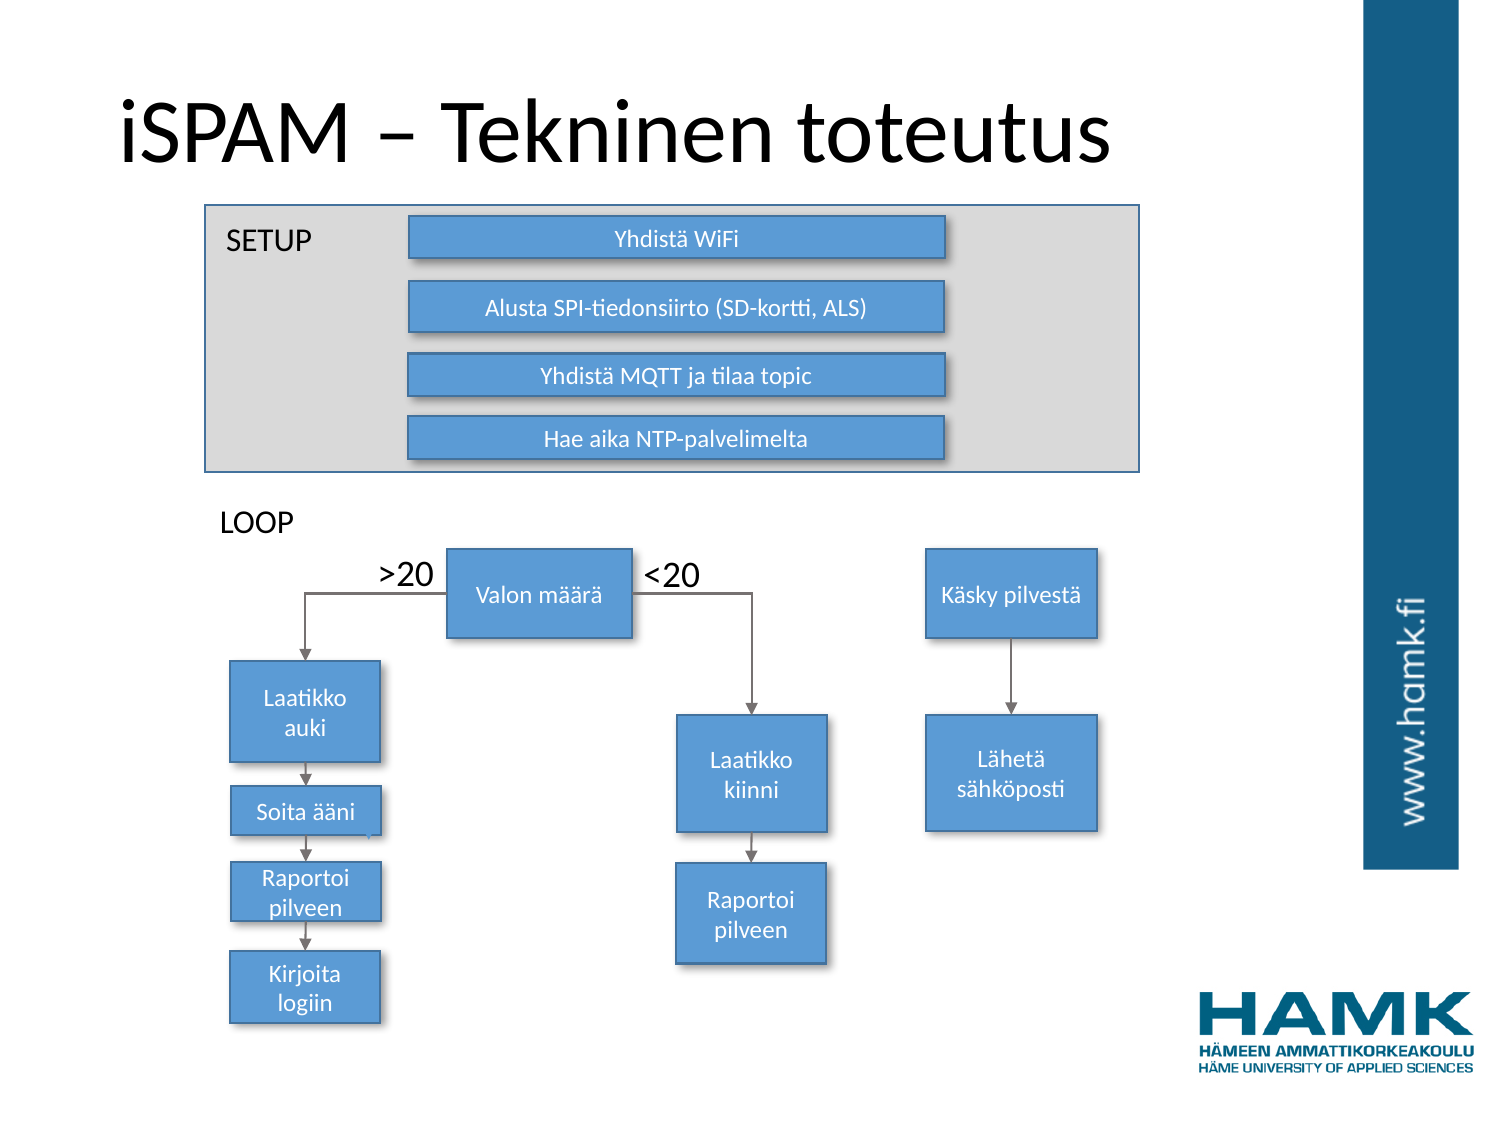

# iSPAM – Tekninen toteutus

SETUP
Yhdistä WiFi
Alusta SPI-tiedonsiirto (SD-kortti, ALS)
Yhdistä MQTT ja tilaa topic
Hae aika NTP-palvelimelta
LOOP
>20
<20
Käsky pilvestä
Valon määrä
Laatikko auki
Lähetä sähköposti
Laatikko kiinni
Soita ääni
Raportoi pilveen
Raportoi pilveen
Kirjoita logiin